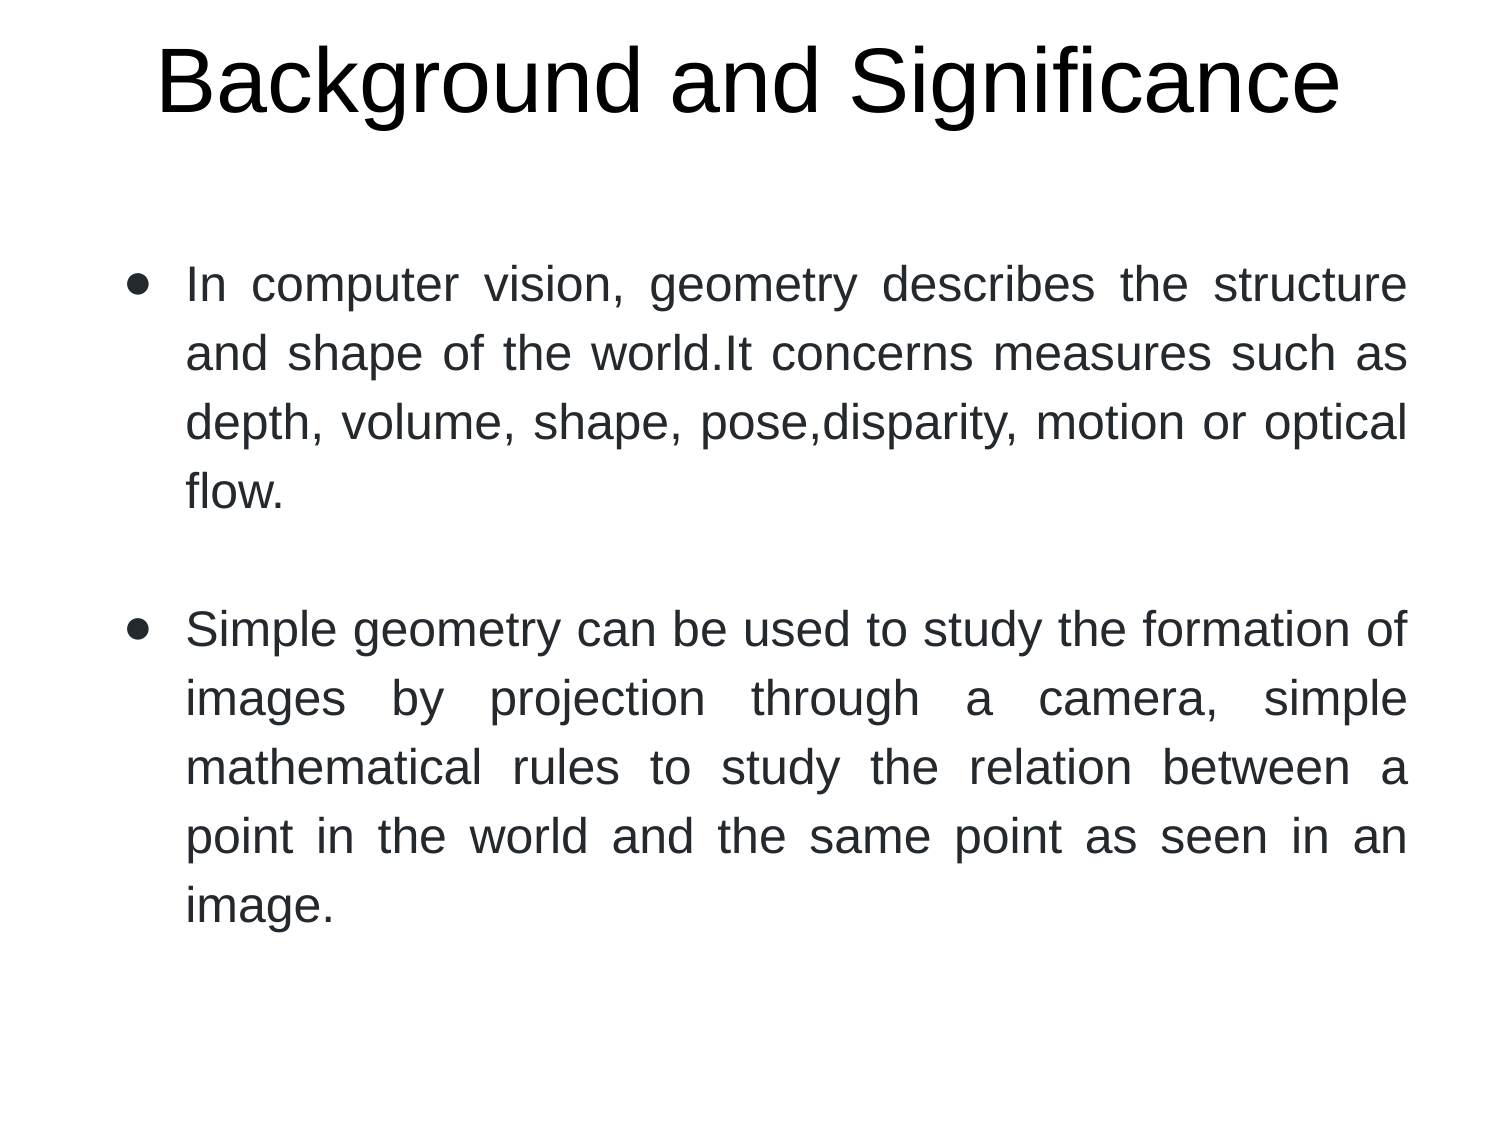

# Background and Significance
In computer vision, geometry describes the structure and shape of the world.It concerns measures such as depth, volume, shape, pose,disparity, motion or optical flow.

Simple geometry can be used to study the formation of images by projection through a camera, simple mathematical rules to study the relation between a point in the world and the same point as seen in an image.